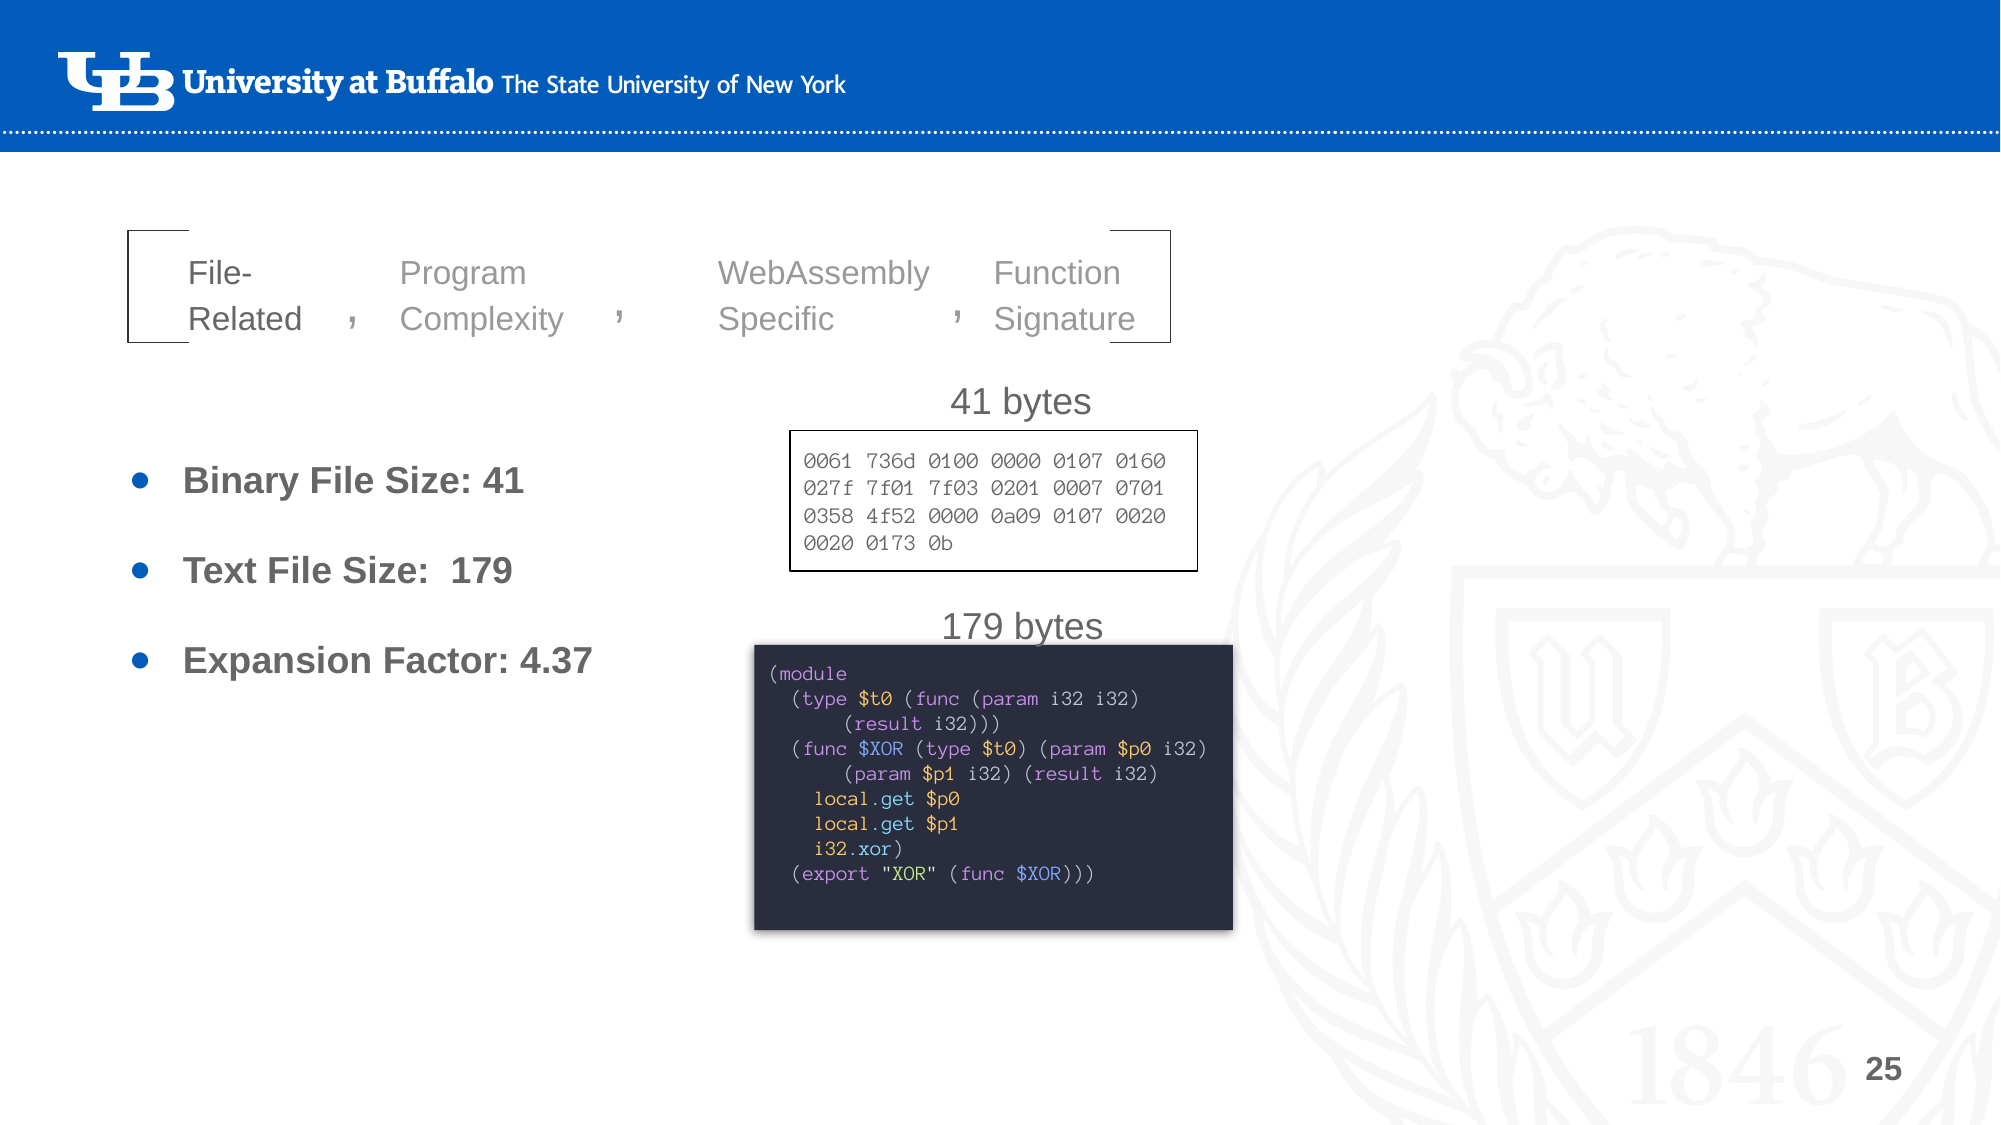

File-
Related
Program Complexity
WebAssembly Specific

Function Signature

,
,
,

Binary File Size: 41
Text File Size:  179
Expansion Factor: 4.37

41 bytes
0061 736d 0100 0000 0107 0160 027f 7f01 7f03 0201 0007 0701 0358 4f52 0000 0a09 0107 0020 0020 0173 0b

179 bytes
(module
  (type $t0 (func (param i32 i32)
(result i32)))
  (func $XOR (type $t0) (param $p0 i32)
(param $p1 i32) (result i32)
    local.get $p0
    local.get $p1
    i32.xor)
  (export "XOR" (func $XOR)))

25